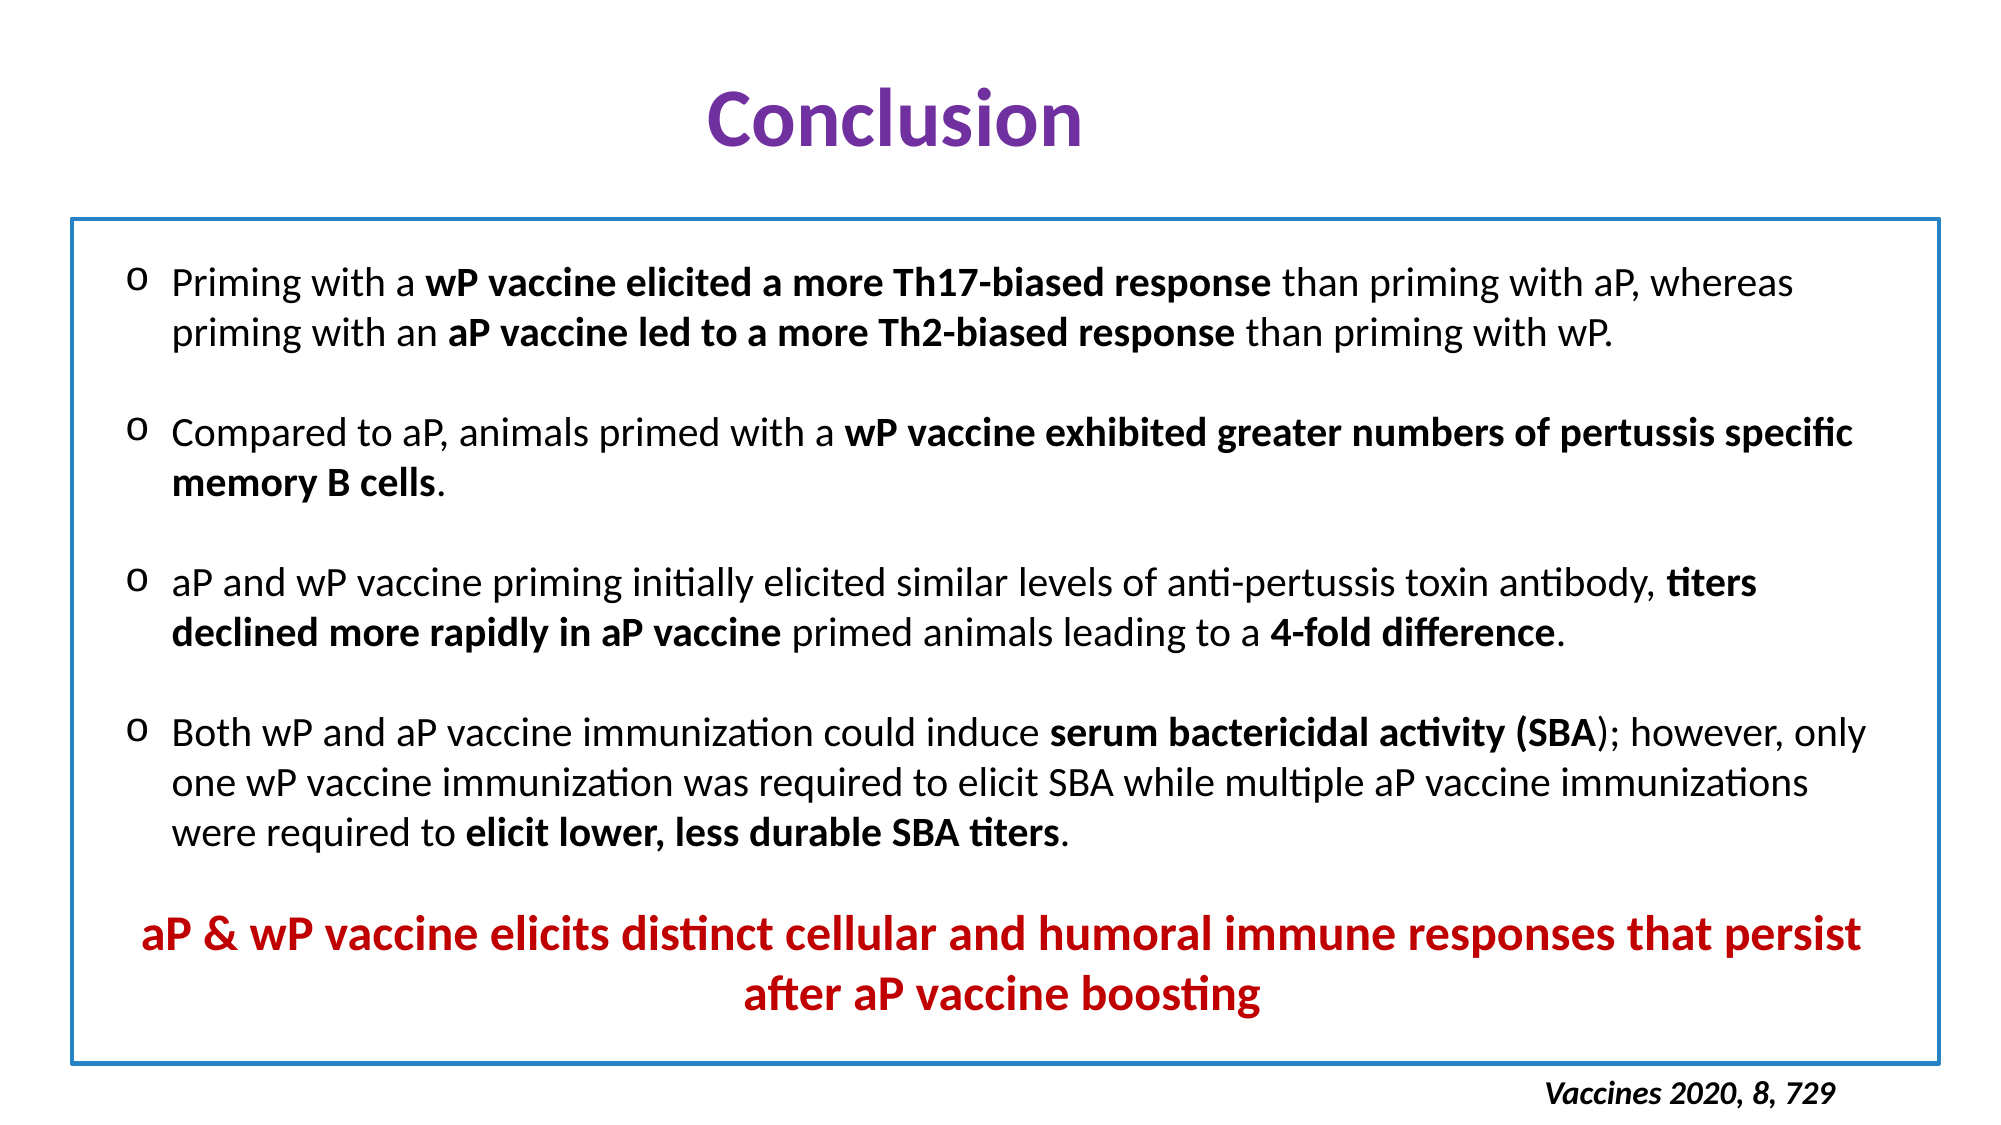

Conclusion

Priming with a wP vaccine elicited a more Th17-biased response than priming with aP, whereas priming with an aP vaccine led to a more Th2-biased response than priming with wP.

Compared to aP, animals primed with a wP vaccine exhibited greater numbers of pertussis specific memory B cells.

aP and wP vaccine priming initially elicited similar levels of anti-pertussis toxin antibody, titers declined more rapidly in aP vaccine primed animals leading to a 4-fold difference.

Both wP and aP vaccine immunization could induce serum bactericidal activity (SBA); however, only one wP vaccine immunization was required to elicit SBA while multiple aP vaccine immunizations were required to elicit lower, less durable SBA titers.

aP & wP vaccine elicits distinct cellular and humoral immune responses that persist after aP vaccine boosting
Vaccines 2020, 8, 729